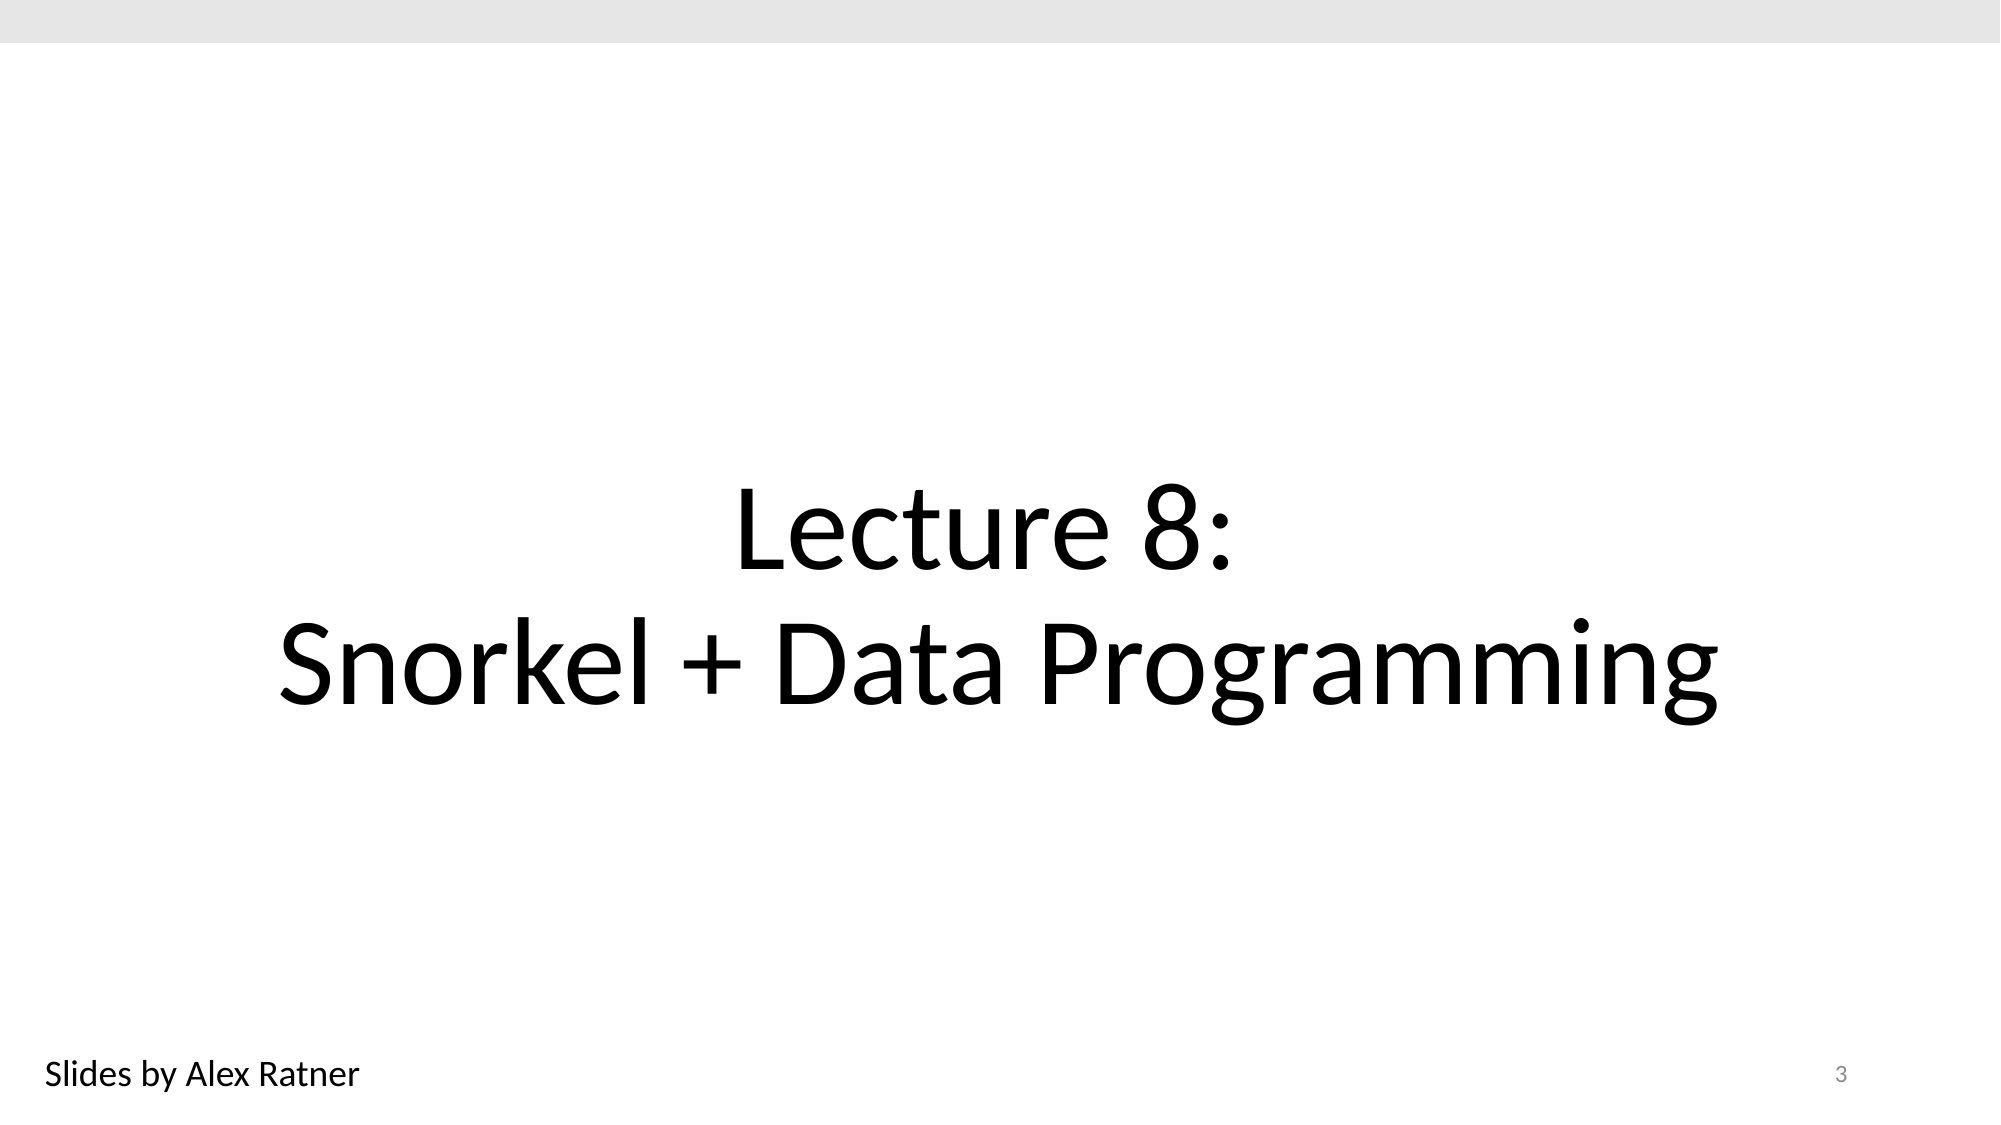

# Lecture 8: Snorkel + Data Programming
Slides by Alex Ratner
3